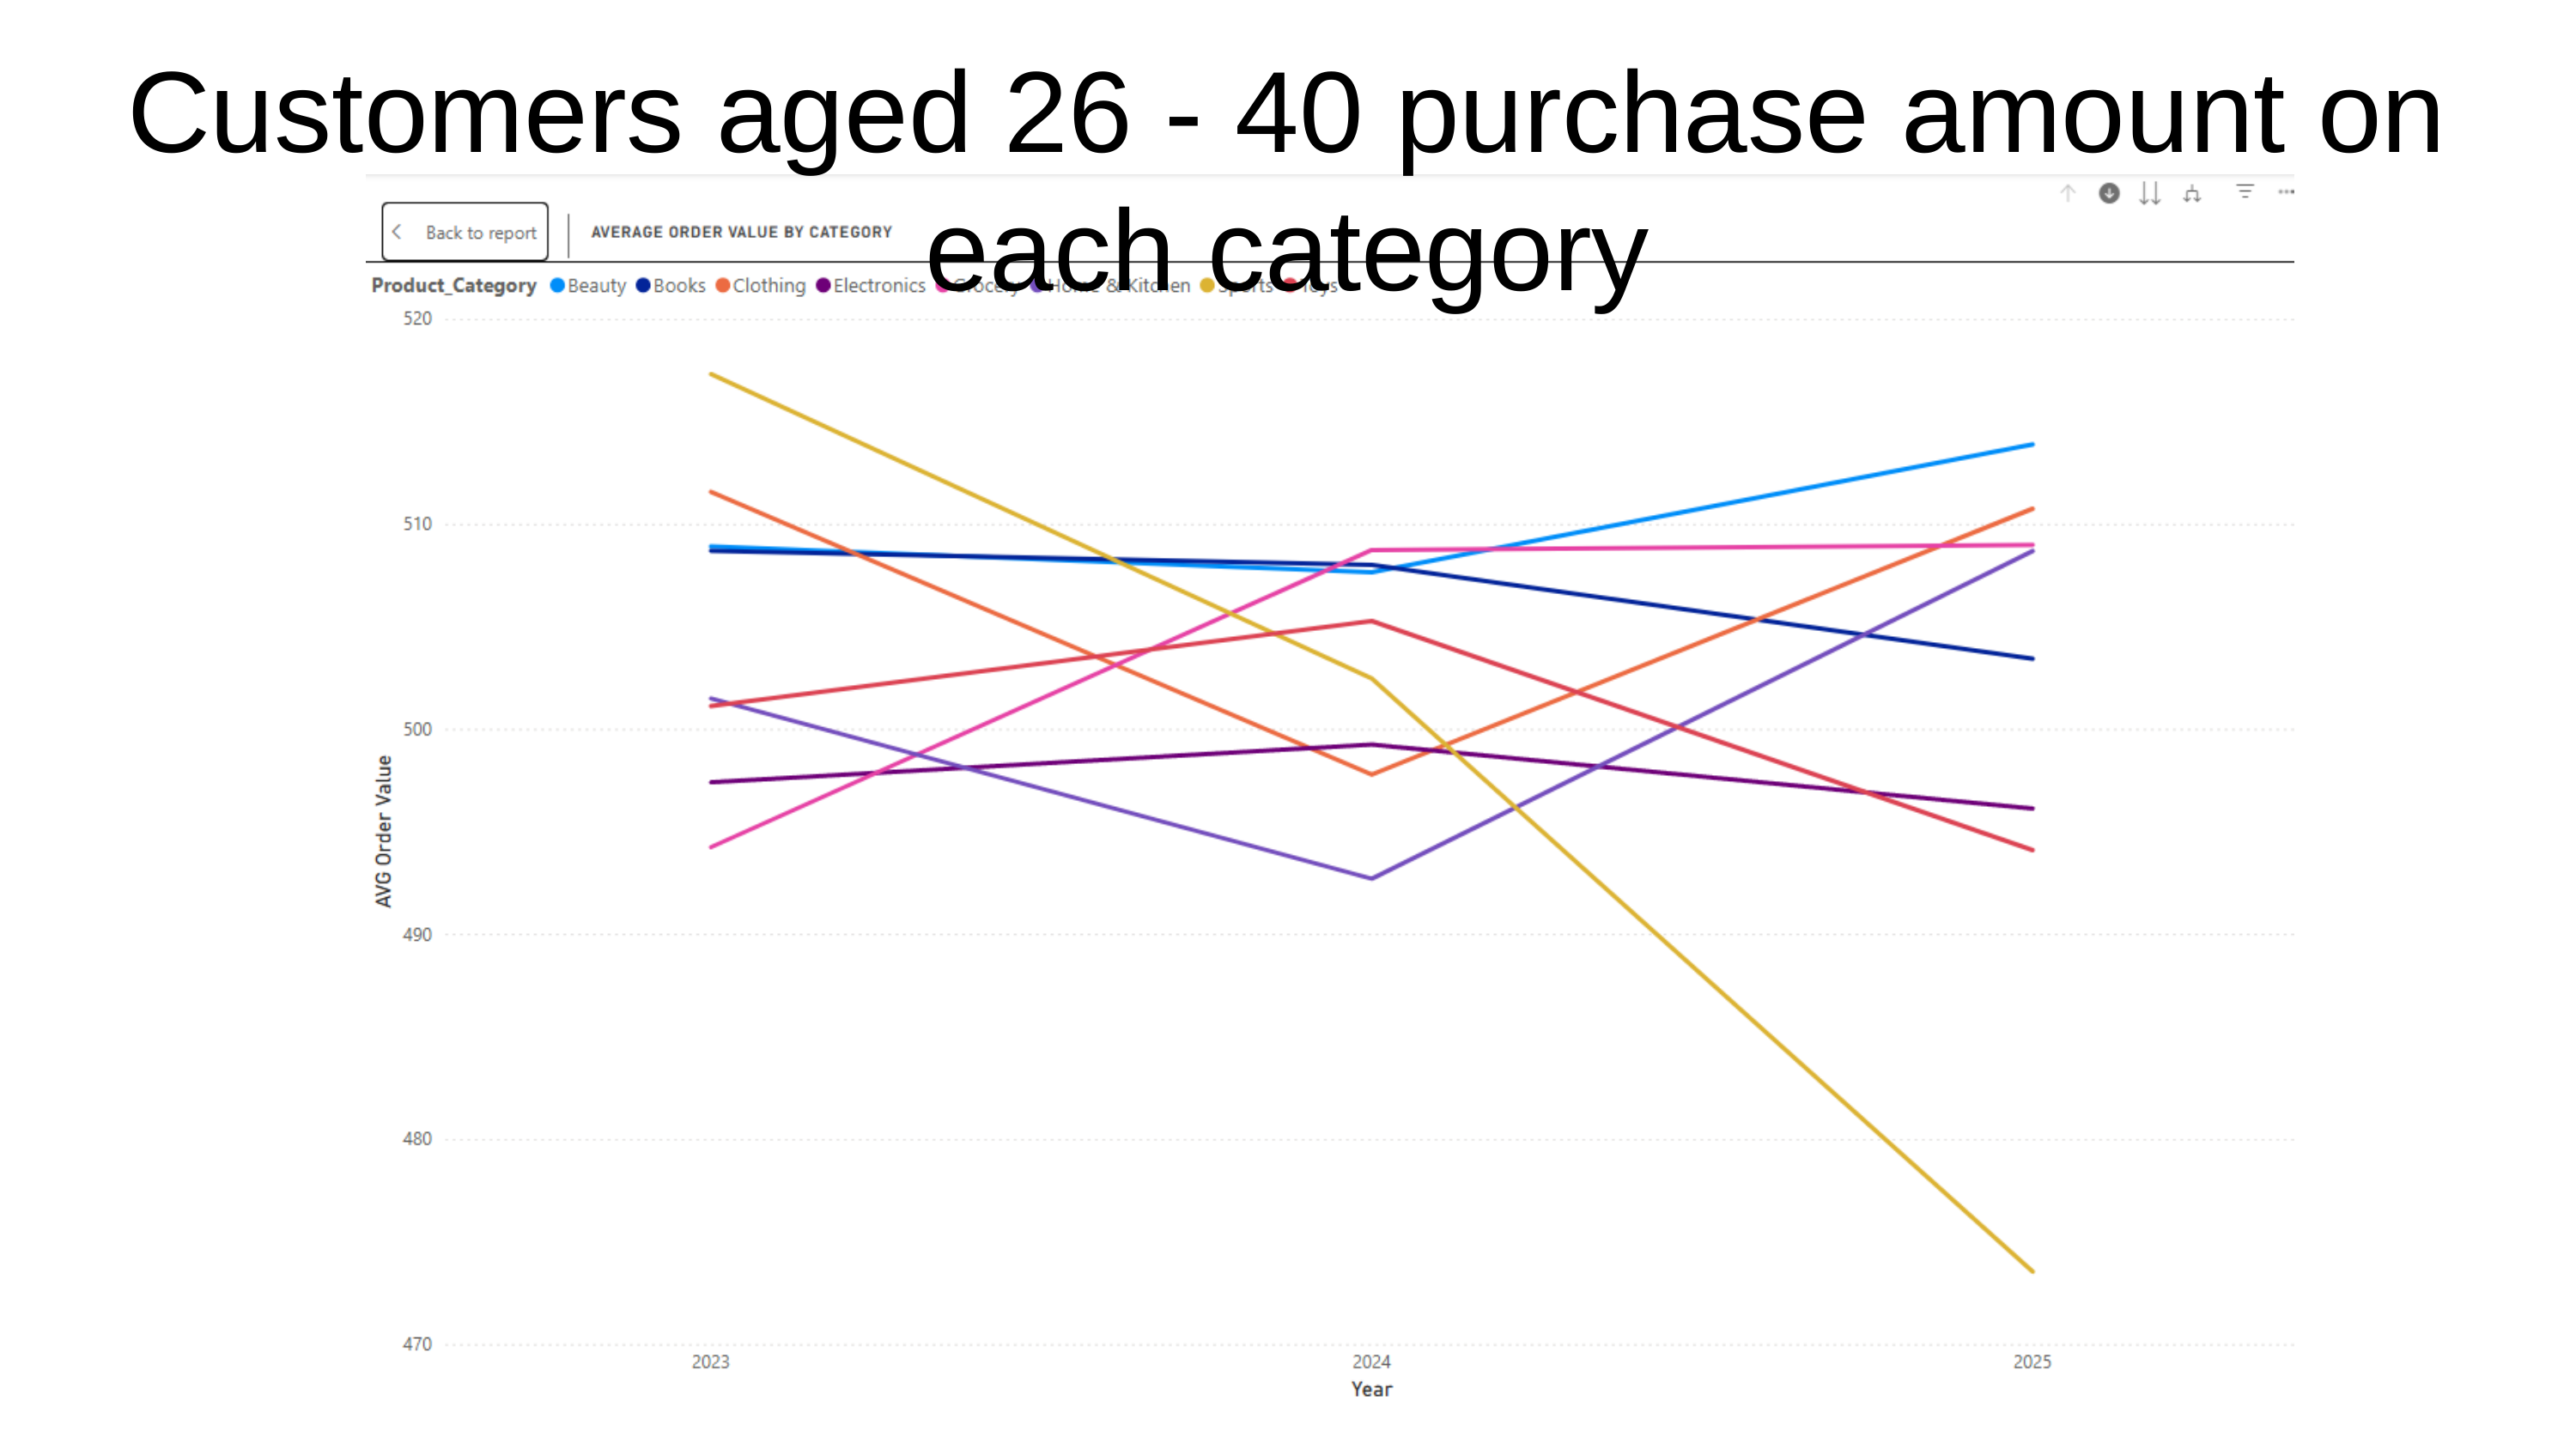

Customers aged 26 - 40 purchase amount on each category